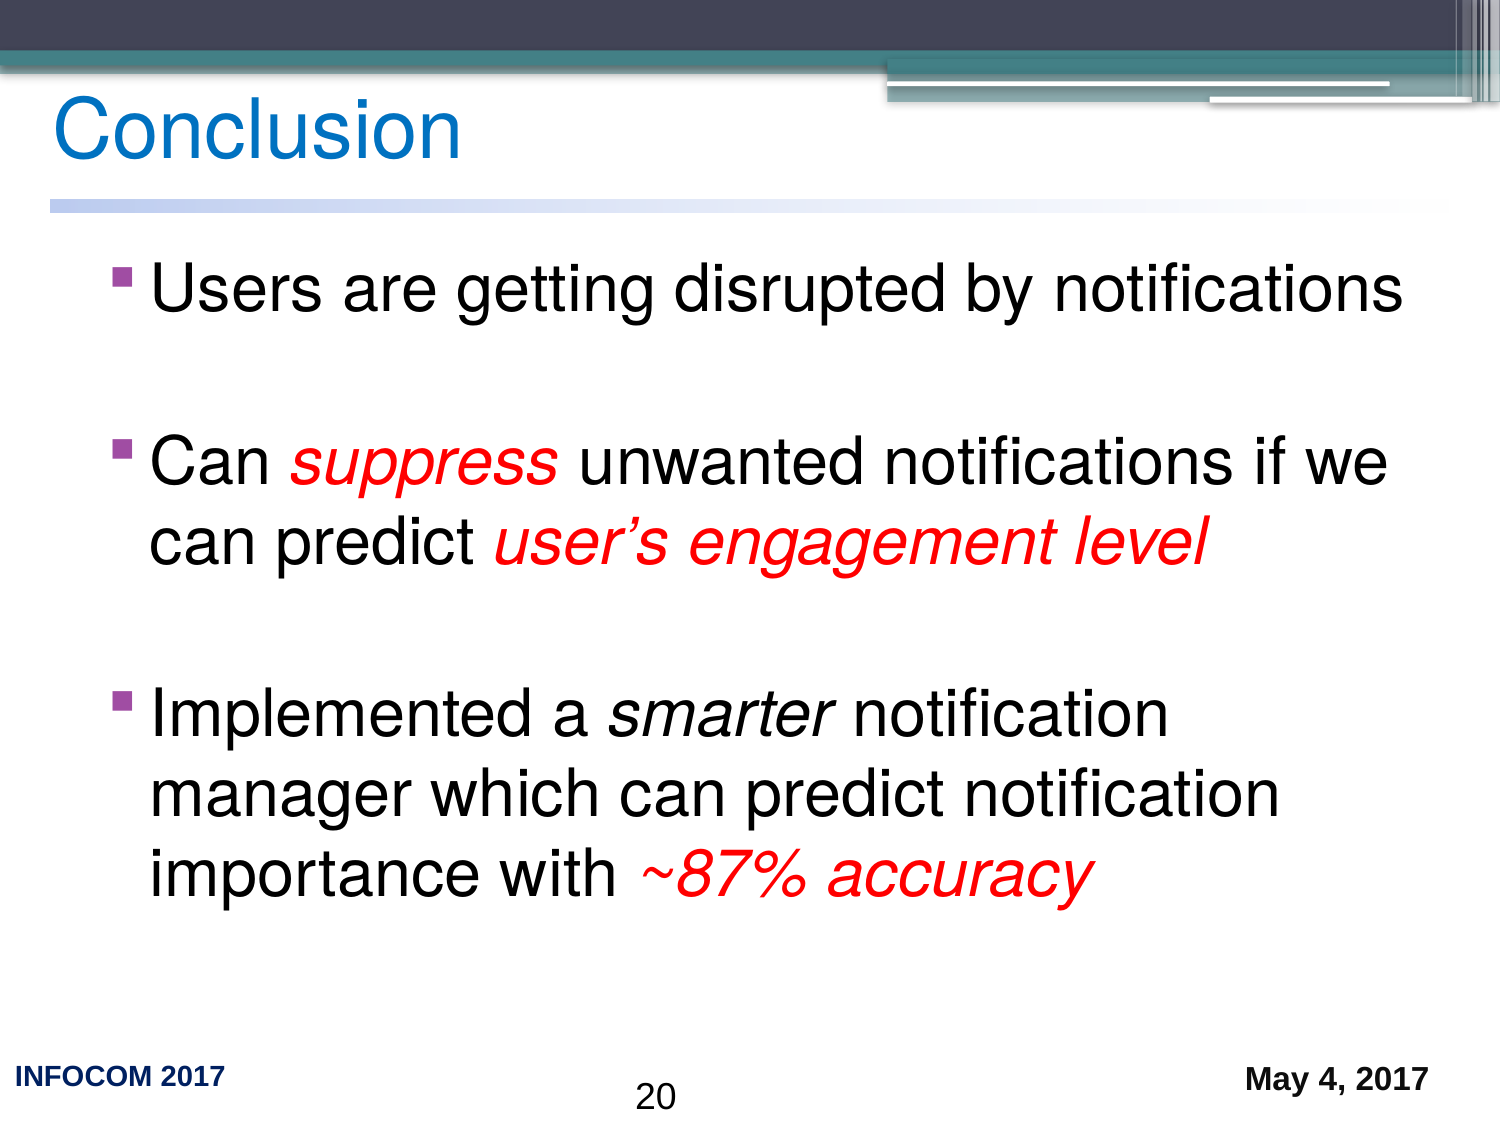

# Conclusion
Users are getting disrupted by notifications

Can suppress unwanted notifications if we can predict user’s engagement level

Implemented a smarter notification manager which can predict notification importance with ~87% accuracy